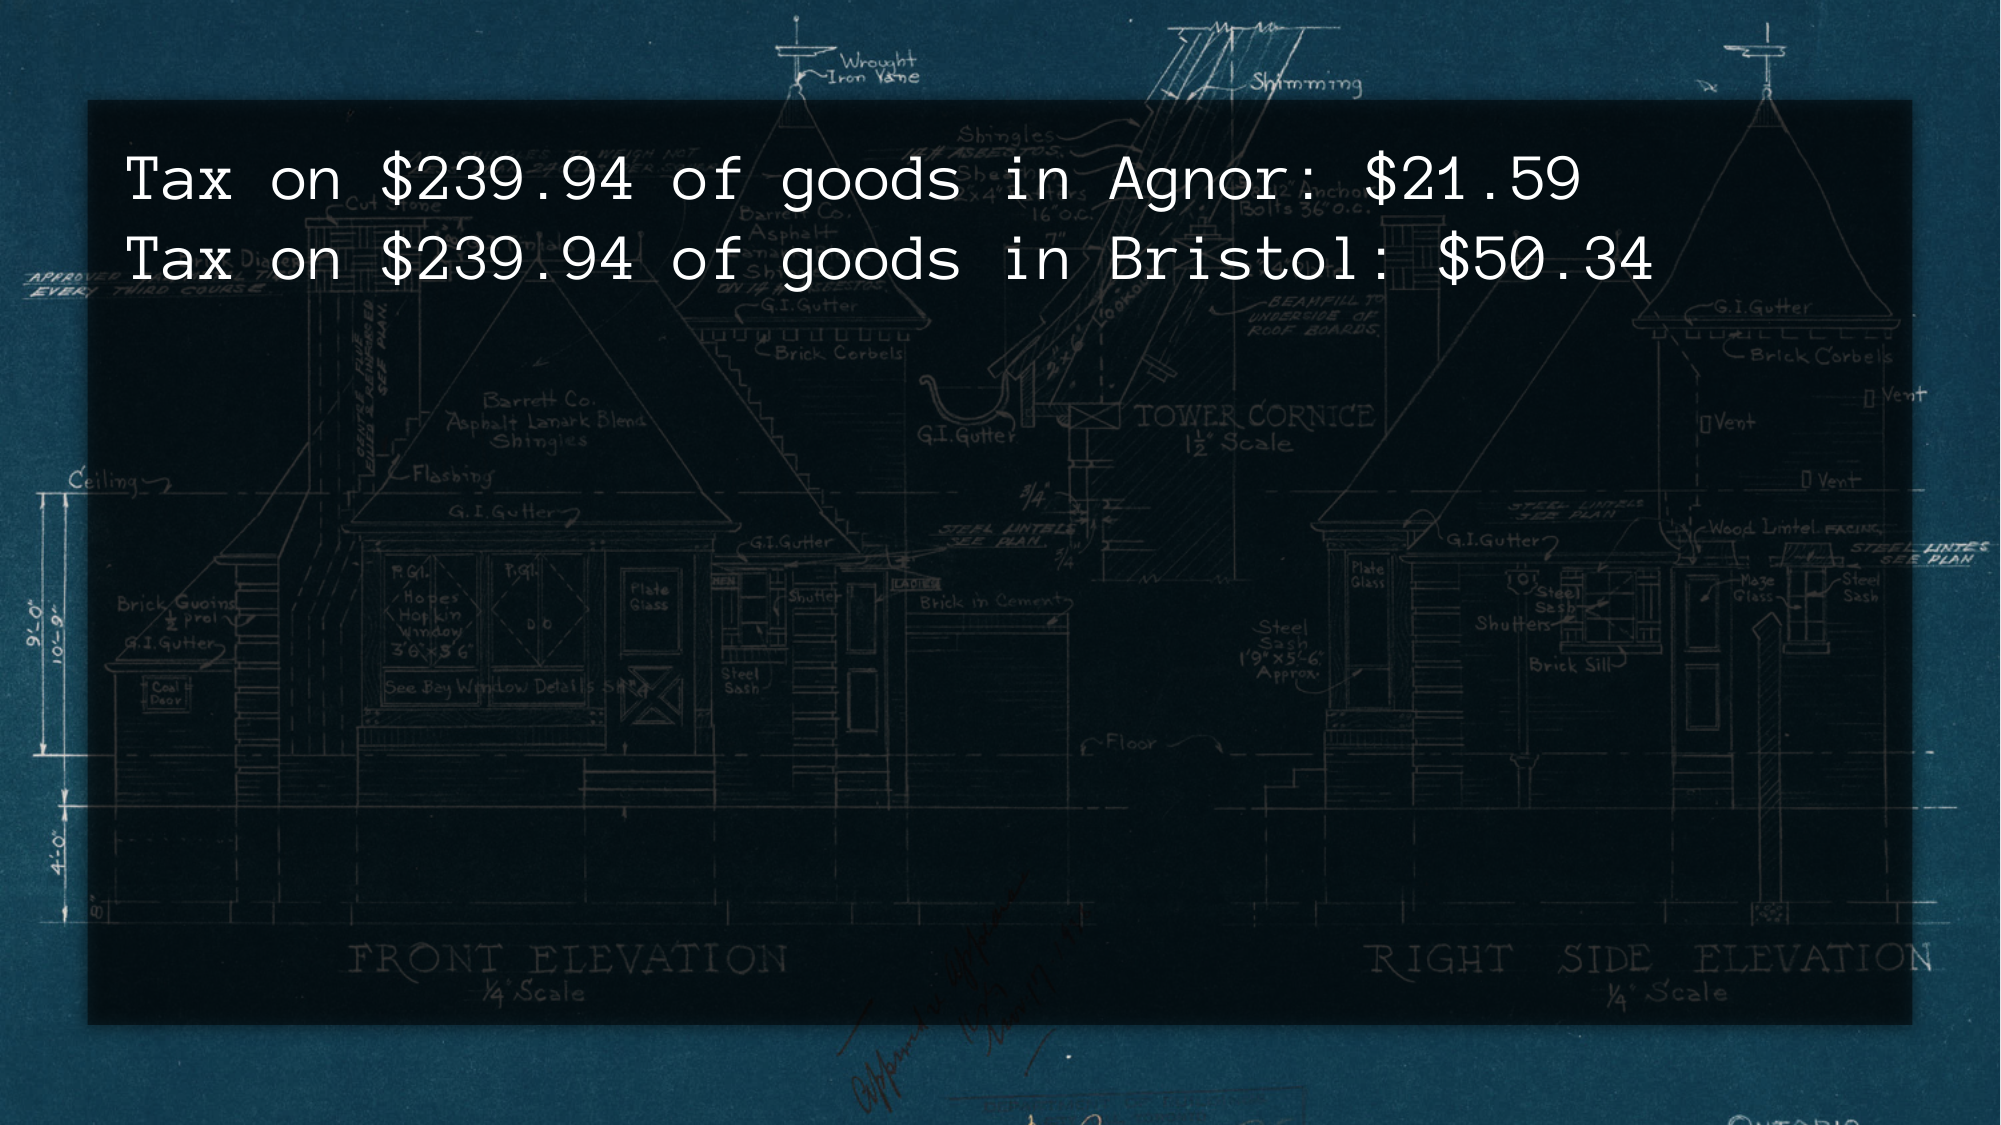

Tax on $239.94 of goods in Agnor: $21.59
Tax on $239.94 of goods in Bristol: $50.34